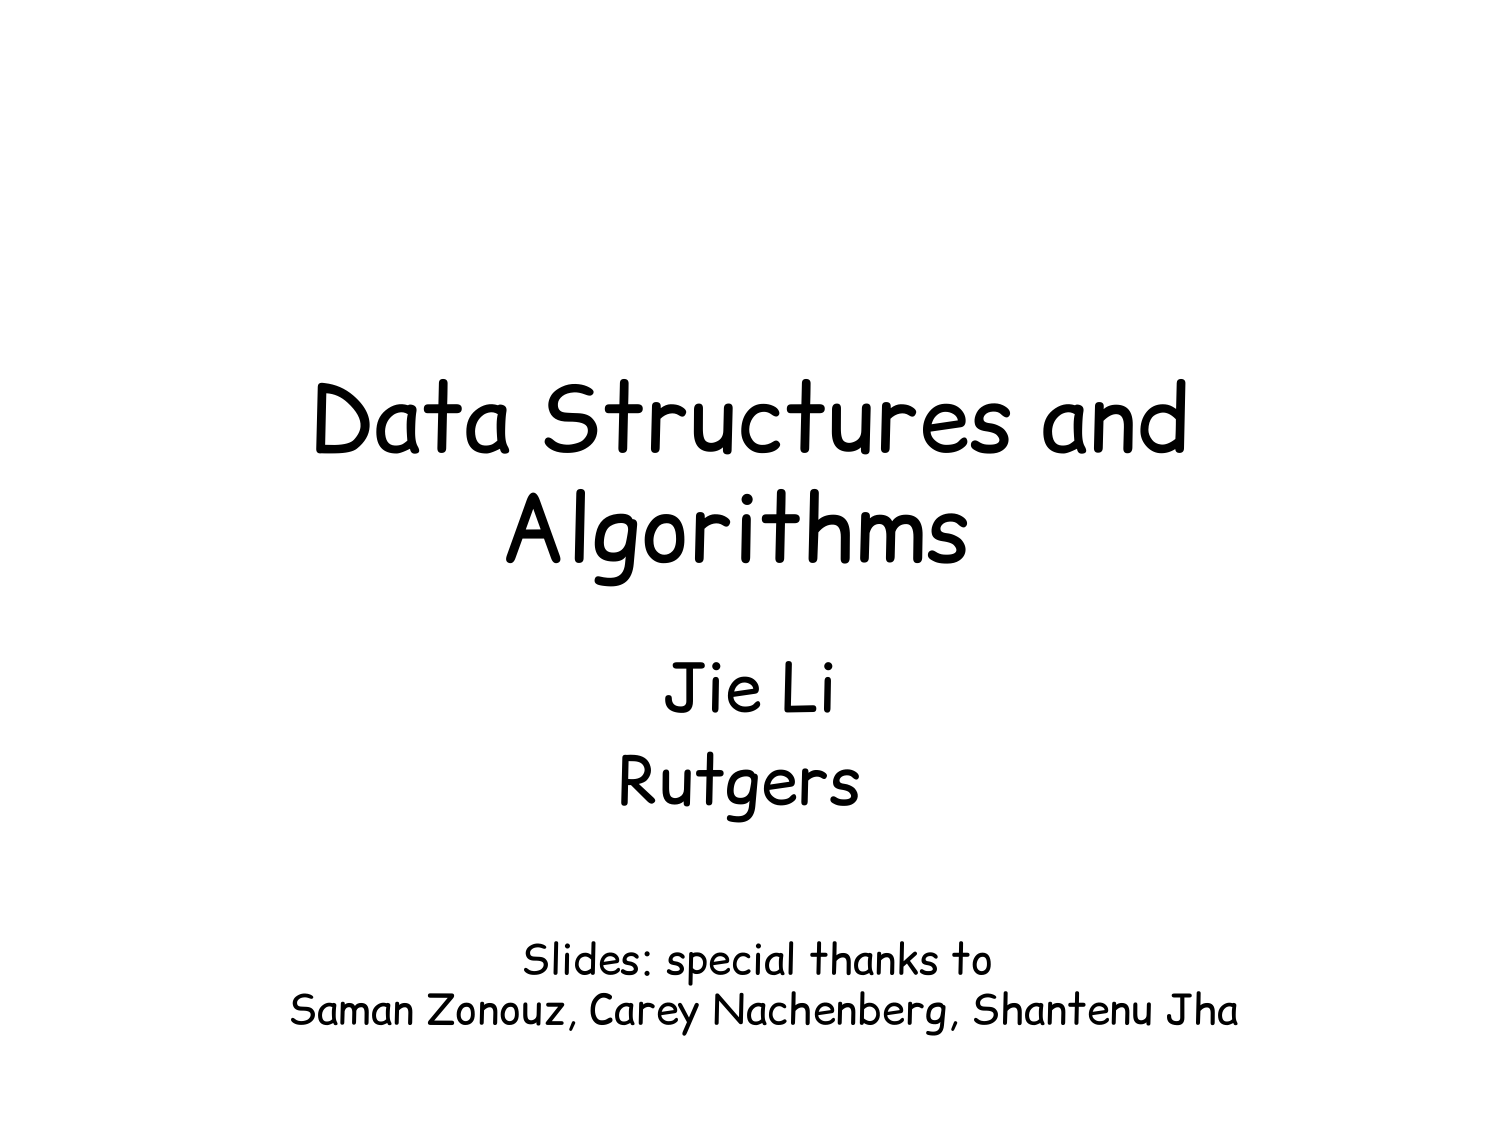

# Data Structures and Algorithms
Jie Li
Rutgers
Slides: special thanks to
Saman Zonouz, Carey Nachenberg, Shantenu Jha